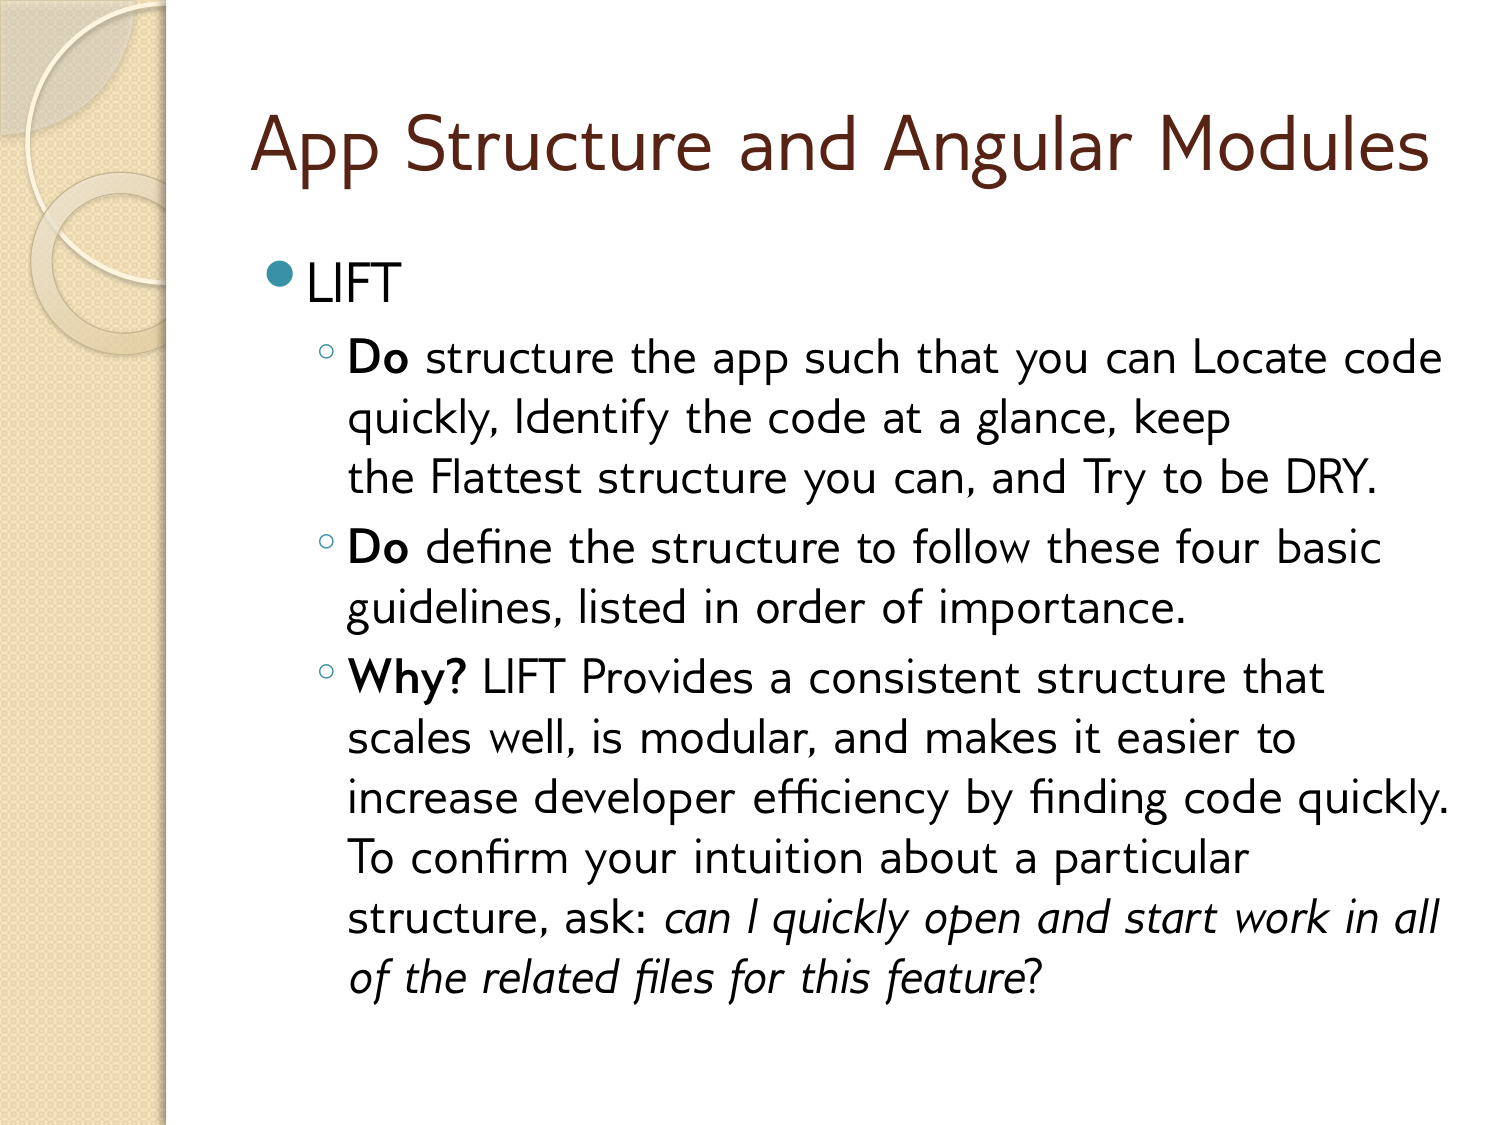

# App Structure and Angular Modules
LIFT
Do structure the app such that you can Locate code quickly, Identify the code at a glance, keep the Flattest structure you can, and Try to be DRY.
Do define the structure to follow these four basic guidelines, listed in order of importance.
Why? LIFT Provides a consistent structure that scales well, is modular, and makes it easier to increase developer efficiency by finding code quickly. To confirm your intuition about a particular structure, ask: can I quickly open and start work in all of the related files for this feature?